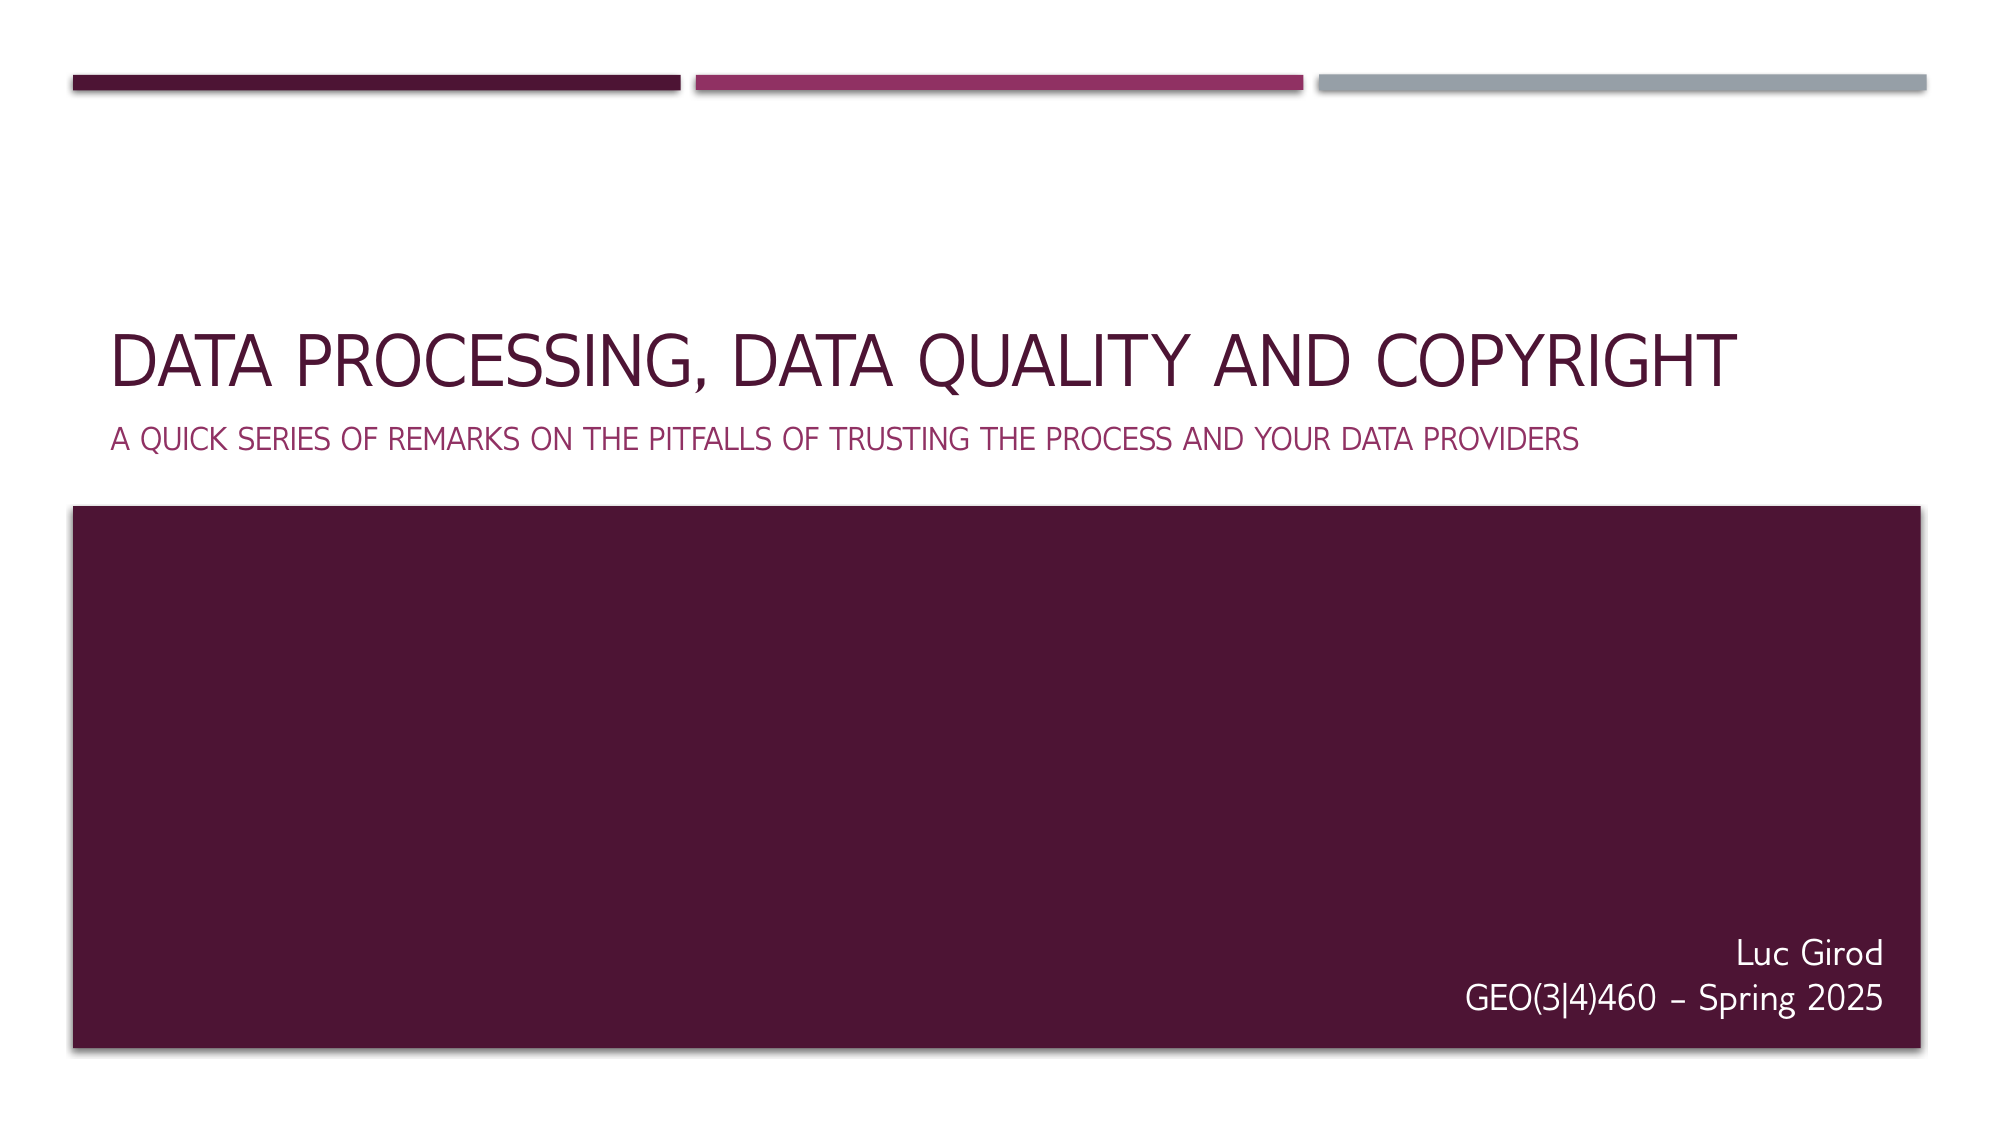

# Data processing, Data quality and copyright
A quick series of remarks on the pitfalls of trusting the process and your data providers
Luc Girod
GEO(3|4)460 – Spring 2025